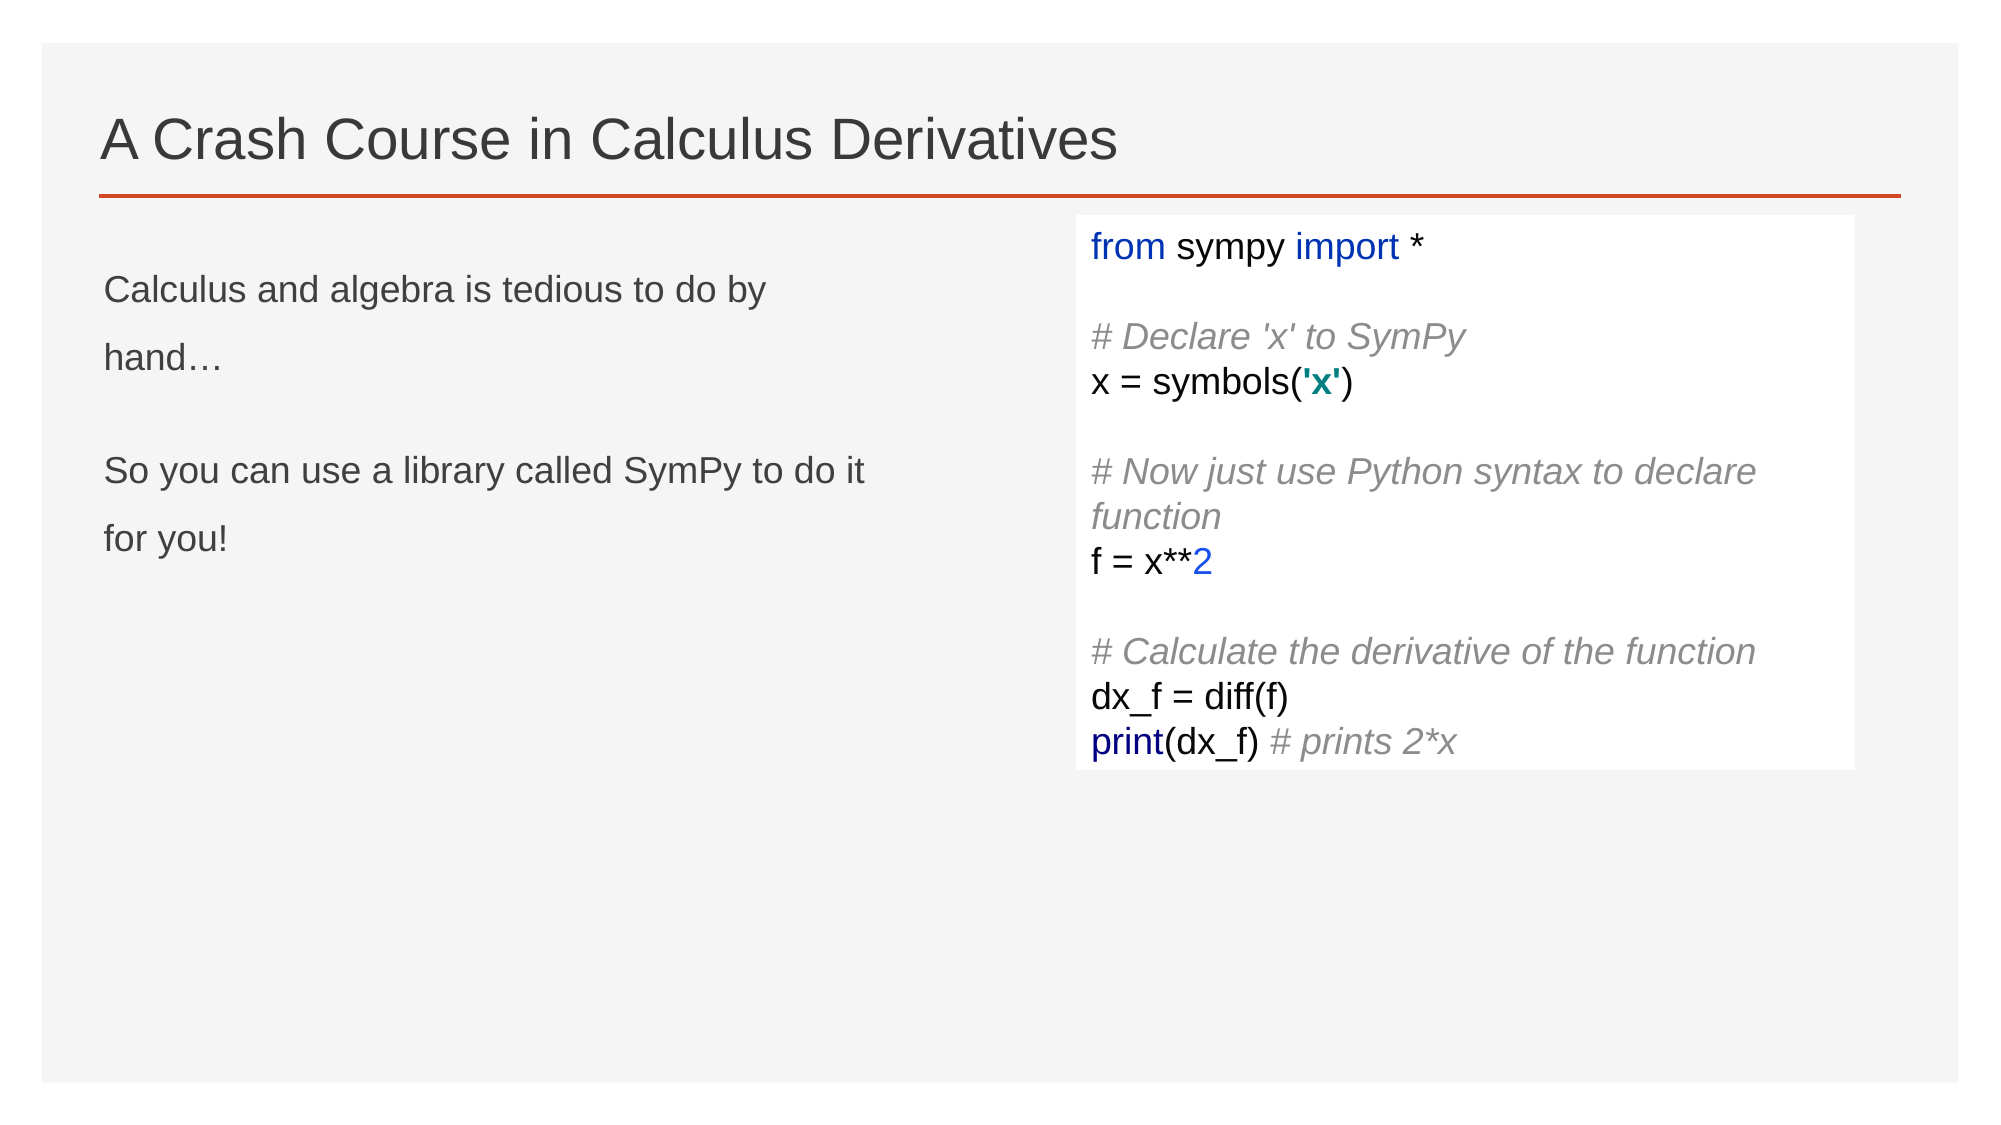

# A Crash Course in Calculus Derivatives
from sympy import *
# Declare 'x' to SymPy
x = symbols('x')
# Now just use Python syntax to declare function
f = x**2
# Calculate the derivative of the function
dx_f = diff(f)
print(dx_f) # prints 2*x
Calculus and algebra is tedious to do by hand…
So you can use a library called SymPy to do it for you!